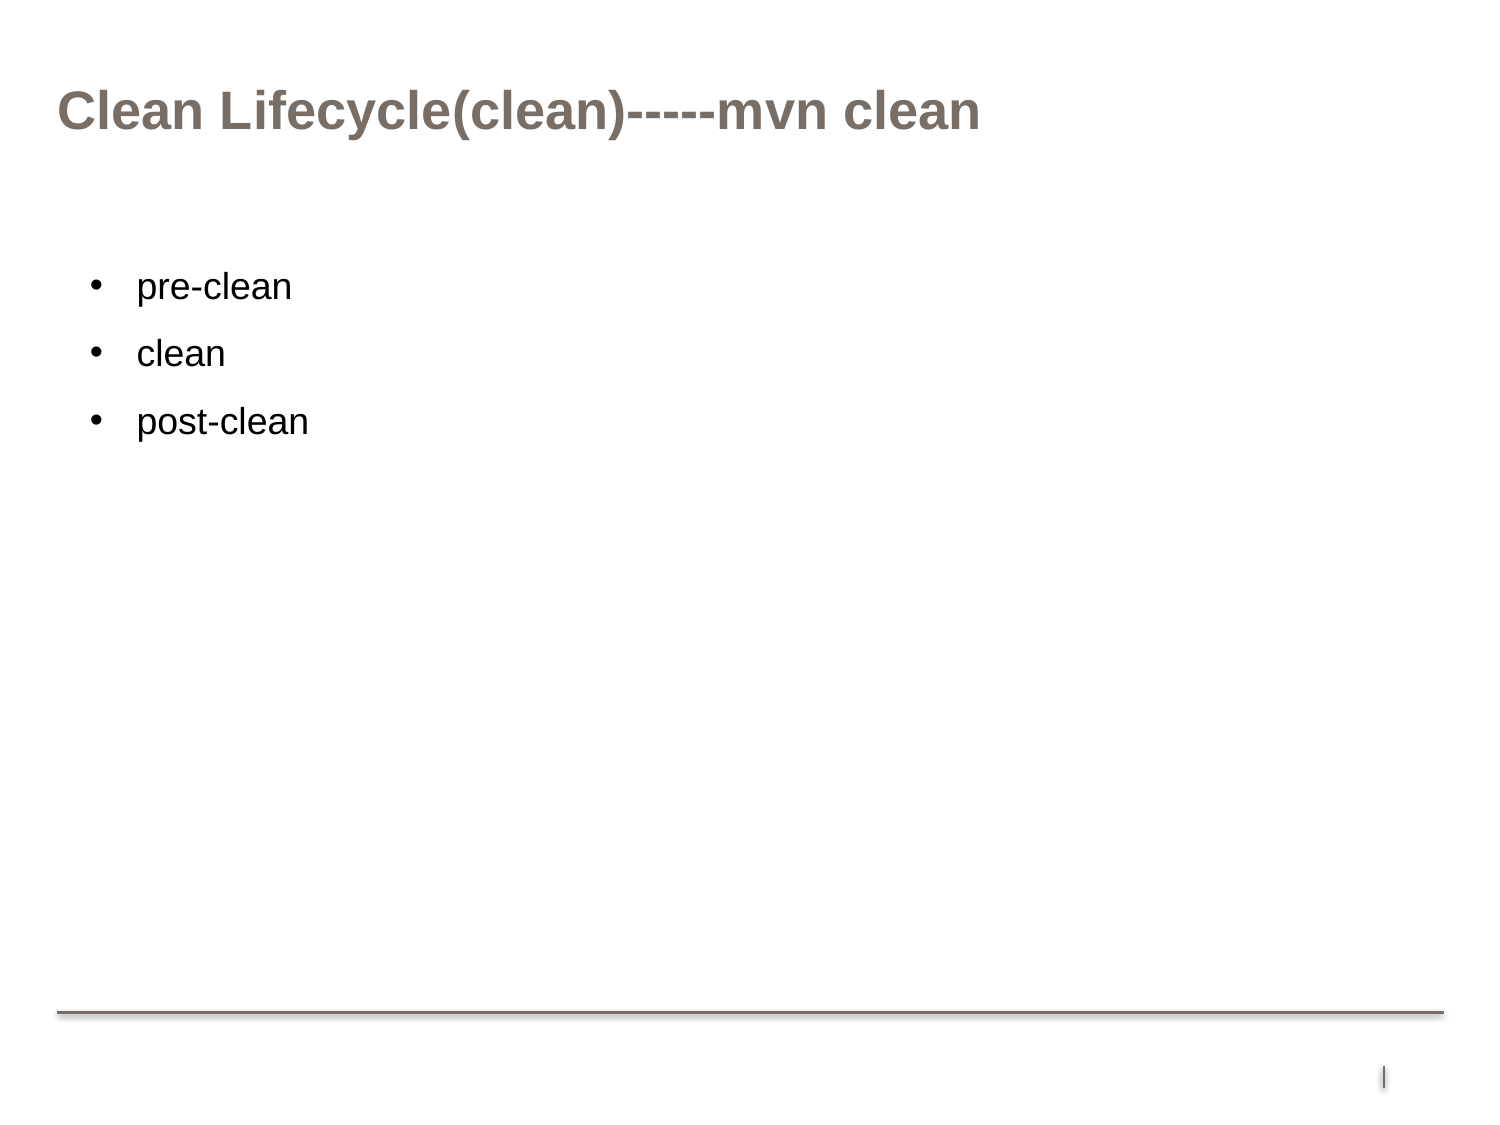

# Clean Lifecycle(clean)-----mvn clean
pre-clean
clean
post-clean